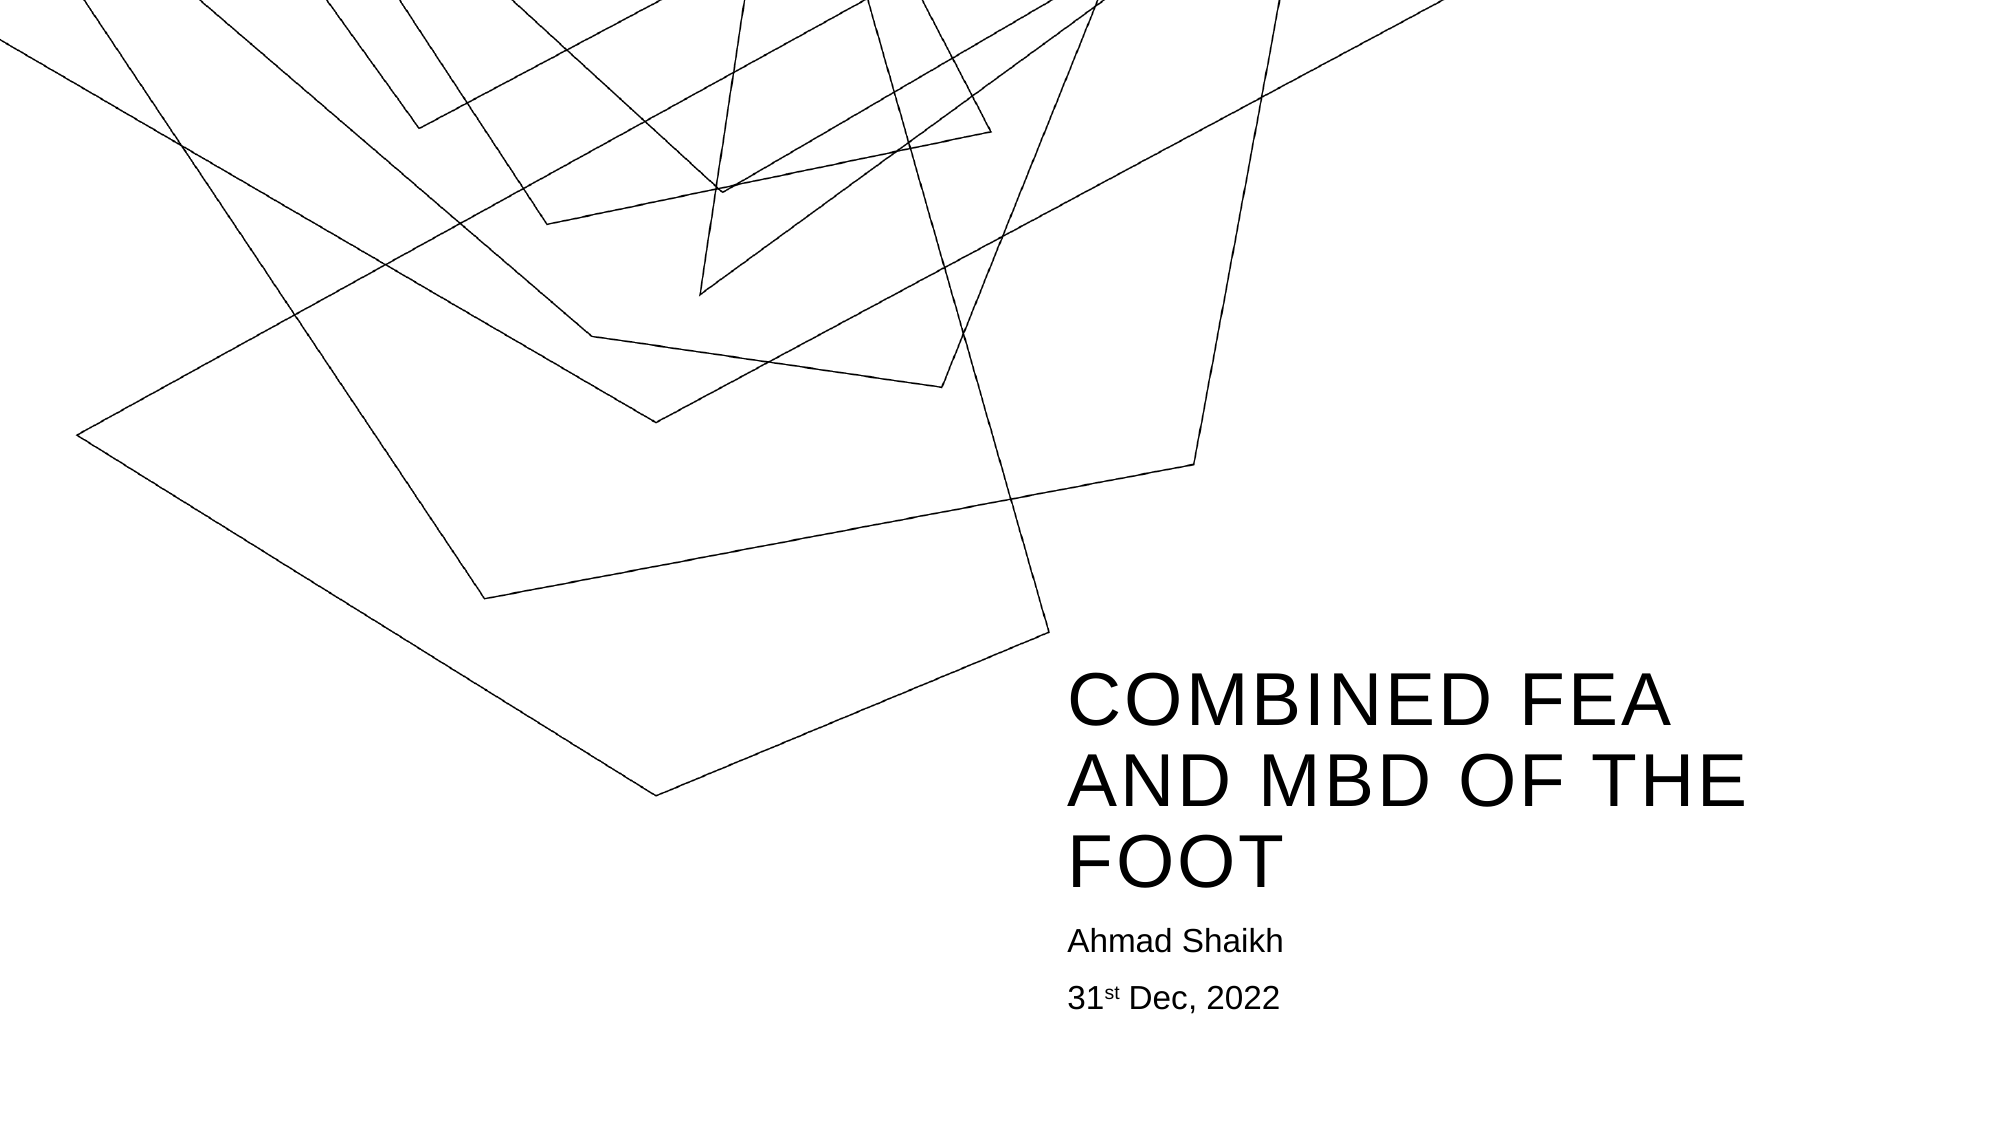

# Combined FEA and MBD of the foot
Ahmad Shaikh
31st Dec, 2022